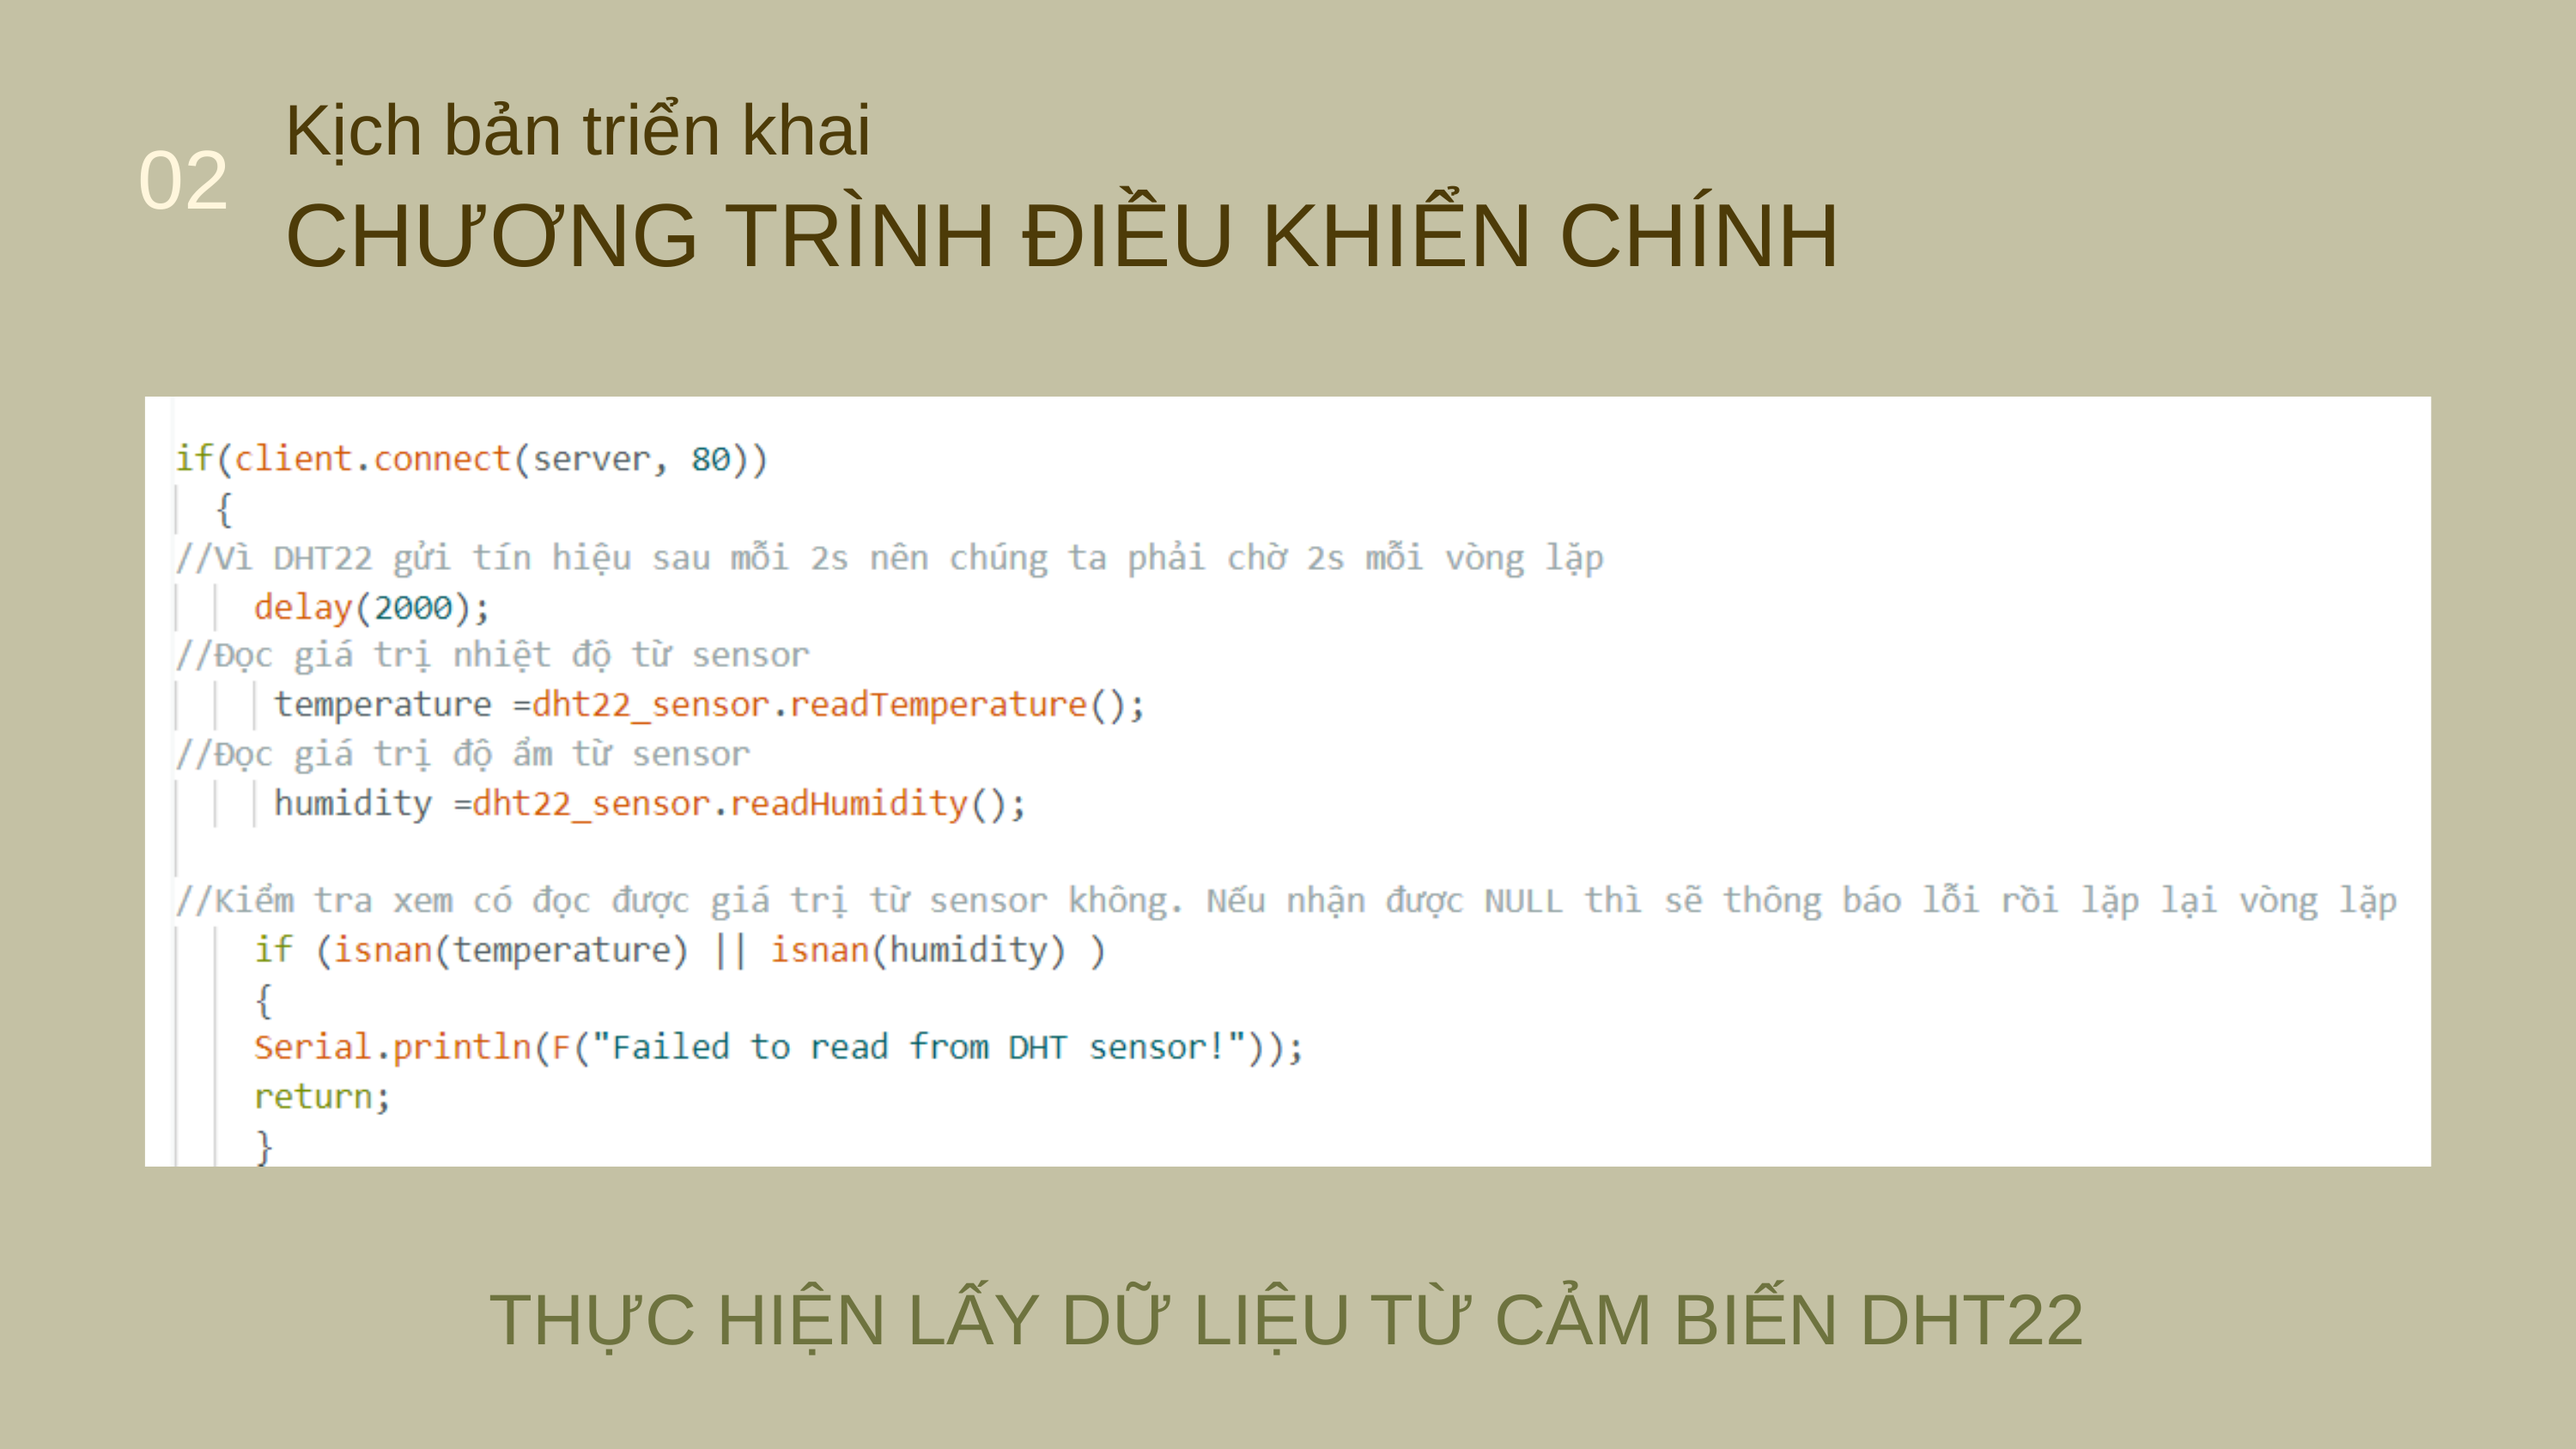

Kịch bản triển khai
02
CHƯƠNG TRÌNH ĐIỀU KHIỂN CHÍNH

THỰC HIỆN LẤY DỮ LIỆU TỪ CẢM BIẾN DHT22